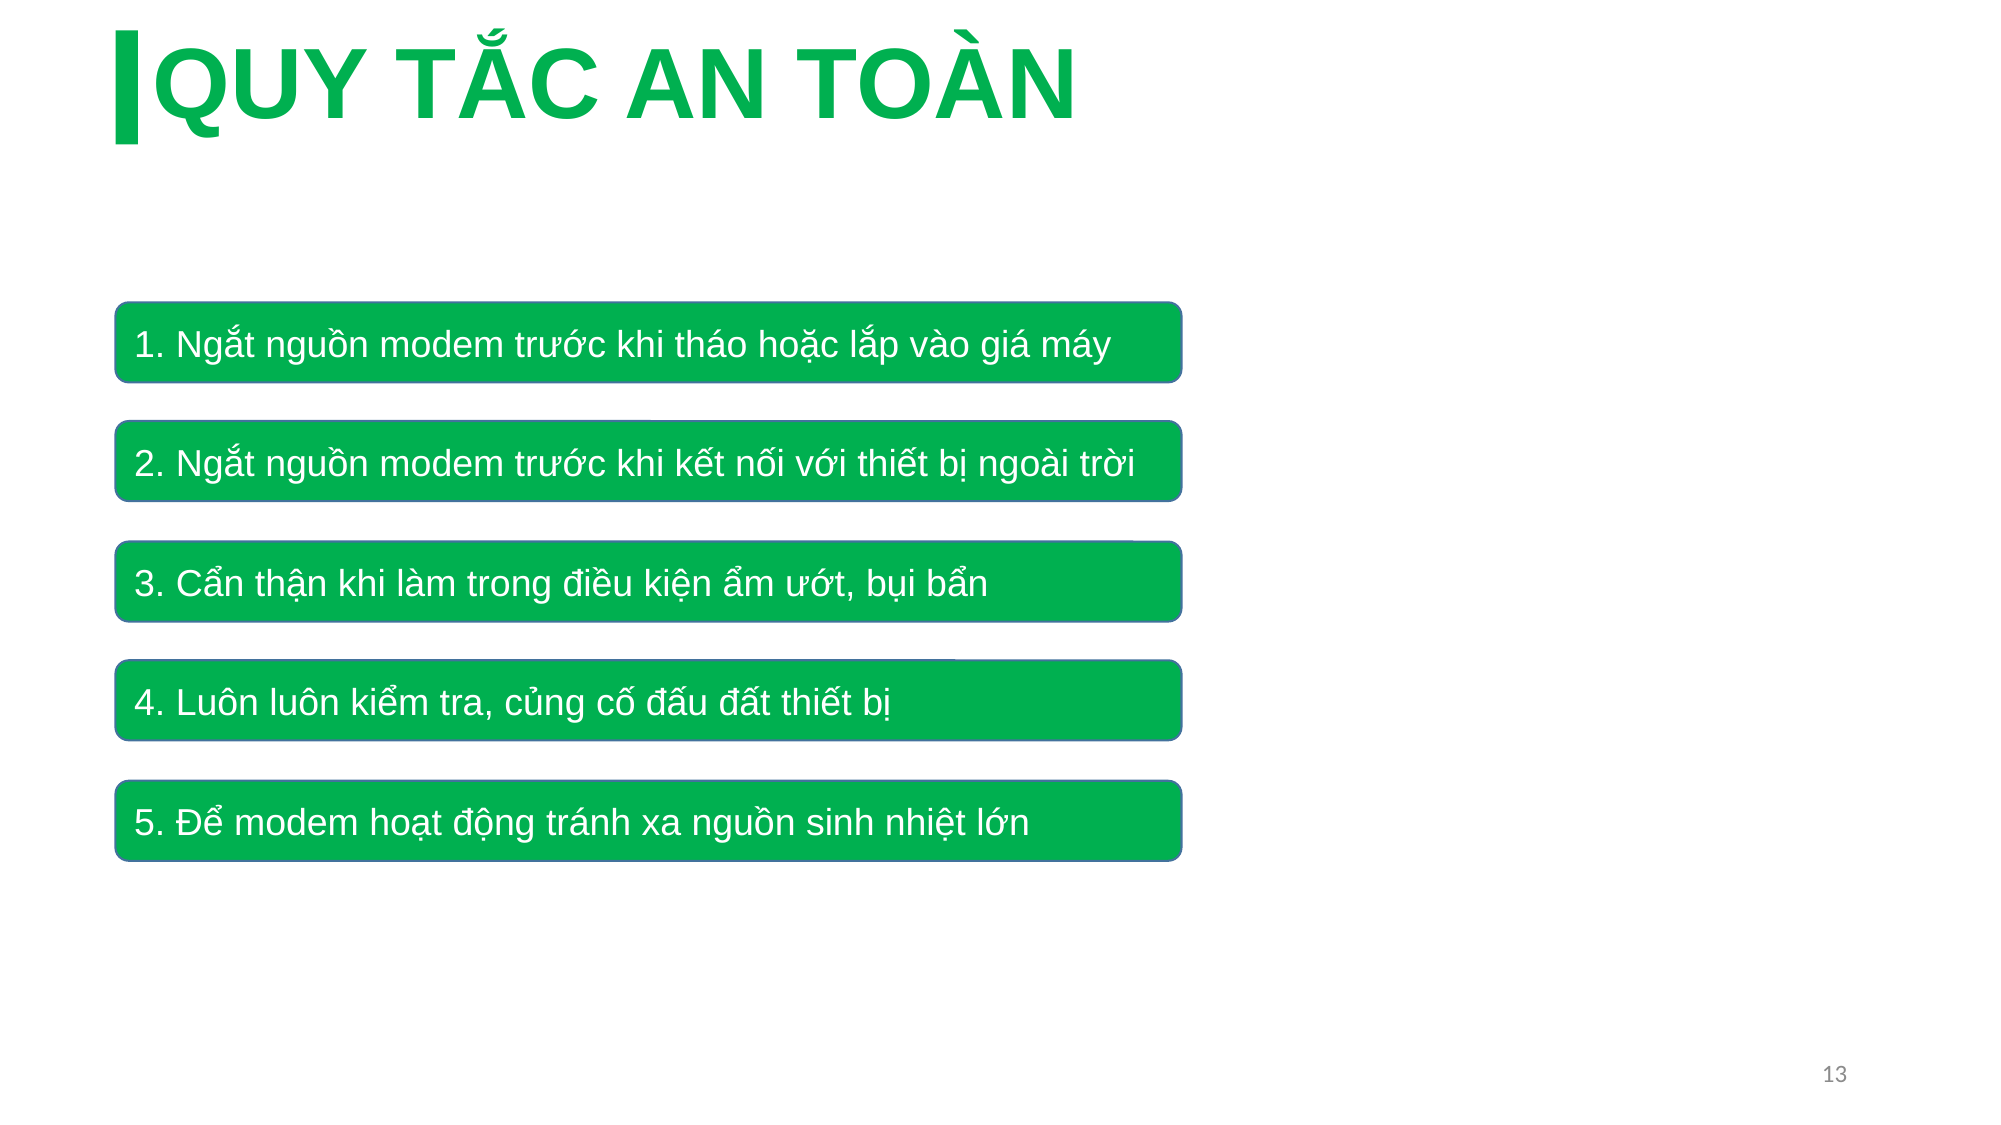

QUY TẮC AN TOÀN
1. Ngắt nguồn modem trước khi tháo hoặc lắp vào giá máy
2. Ngắt nguồn modem trước khi kết nối với thiết bị ngoài trời
3. Cẩn thận khi làm trong điều kiện ẩm ướt, bụi bẩn
4. Luôn luôn kiểm tra, củng cố đấu đất thiết bị
5. Để modem hoạt động tránh xa nguồn sinh nhiệt lớn
13